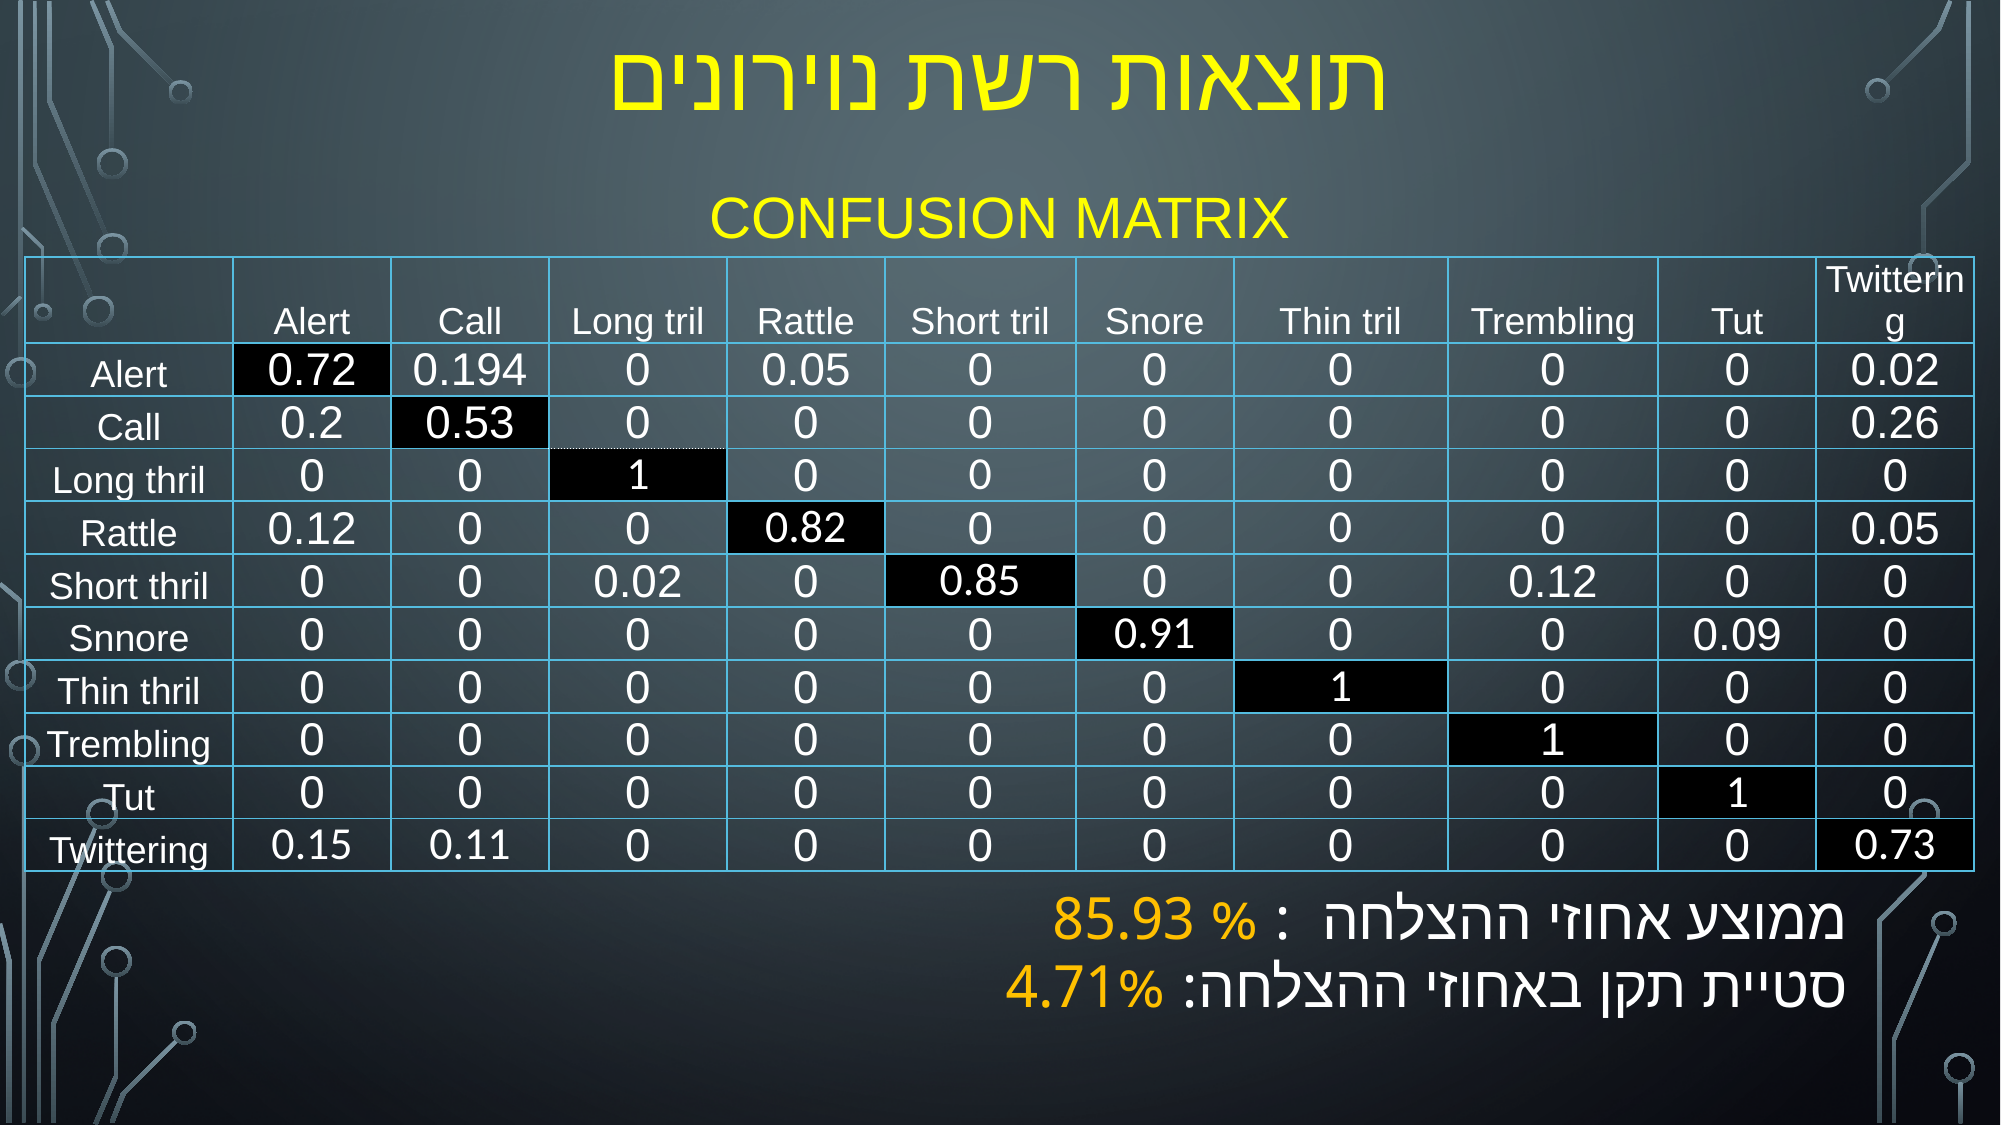

# תוצאות רשת נוירונים
Confusion matrix
|  | Alert | Call | Long tril | Rattle | Short tril | Snore | Thin tril | Trembling | Tut | Twittering |
| --- | --- | --- | --- | --- | --- | --- | --- | --- | --- | --- |
| Alert | 0.72 | 0.194 | 0 | 0.05 | 0 | 0 | 0 | 0 | 0 | 0.02 |
| Call | 0.2 | 0.53 | 0 | 0 | 0 | 0 | 0 | 0 | 0 | 0.26 |
| Long thril | 0 | 0 | 1 | 0 | 0 | 0 | 0 | 0 | 0 | 0 |
| Rattle | 0.12 | 0 | 0 | 0.82 | 0 | 0 | 0 | 0 | 0 | 0.05 |
| Short thril | 0 | 0 | 0.02 | 0 | 0.85 | 0 | 0 | 0.12 | 0 | 0 |
| Snnore | 0 | 0 | 0 | 0 | 0 | 0.91 | 0 | 0 | 0.09 | 0 |
| Thin thril | 0 | 0 | 0 | 0 | 0 | 0 | 1 | 0 | 0 | 0 |
| Trembling | 0 | 0 | 0 | 0 | 0 | 0 | 0 | 1 | 0 | 0 |
| Tut | 0 | 0 | 0 | 0 | 0 | 0 | 0 | 0 | 1 | 0 |
| Twittering | 0.15 | 0.11 | 0 | 0 | 0 | 0 | 0 | 0 | 0 | 0.73 |
ממוצע אחוזי ההצלחה  : % 85.93
סטיית תקן באחוזי ההצלחה: 4.71%